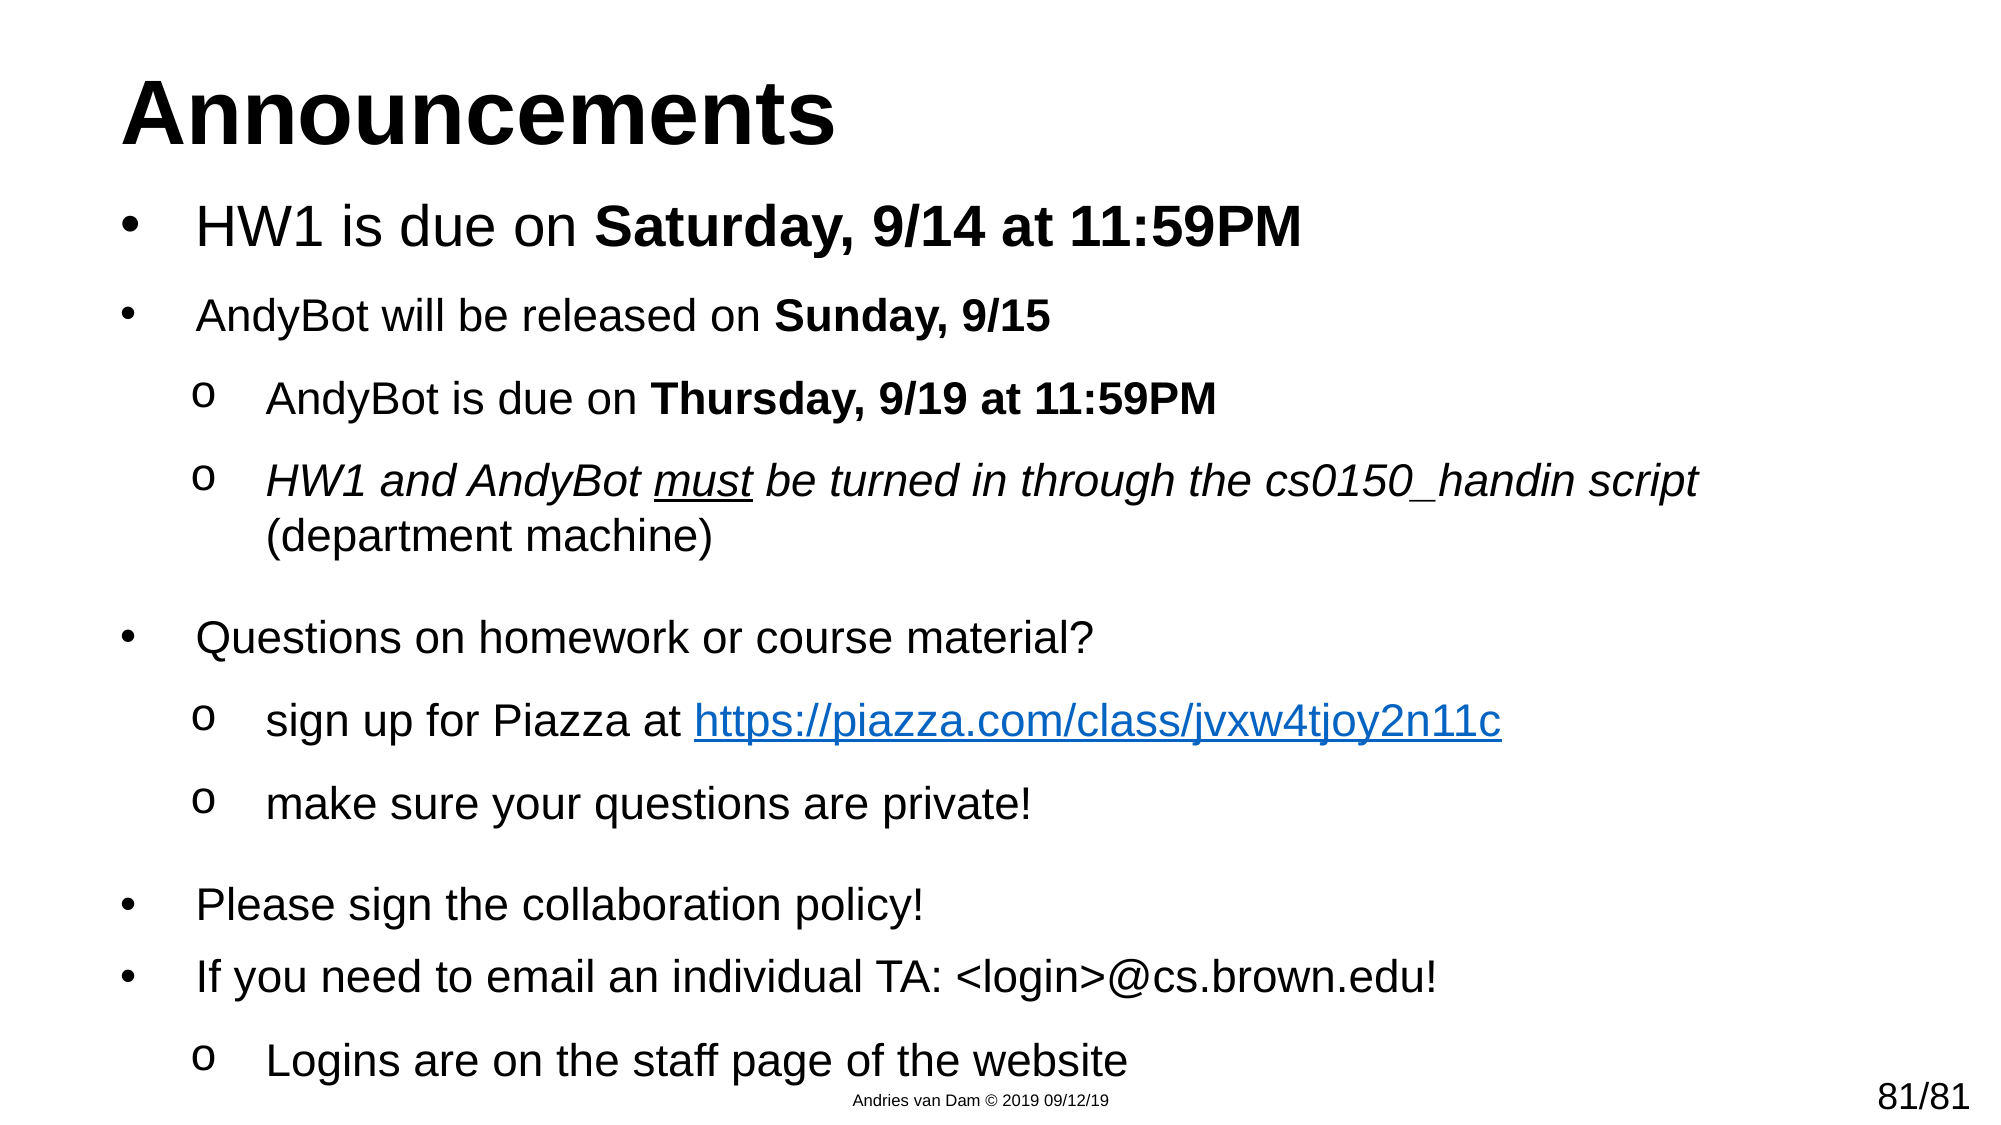

# Announcements
HW1 is due on Saturday, 9/14 at 11:59PM
AndyBot will be released on Sunday, 9/15
AndyBot is due on Thursday, 9/19 at 11:59PM
HW1 and AndyBot must be turned in through the cs0150_handin script (department machine)

Questions on homework or course material?
sign up for Piazza at https://piazza.com/class/jvxw4tjoy2n11c
make sure your questions are private!

Please sign the collaboration policy!

If you need to email an individual TA: <login>@cs.brown.edu!
Logins are on the staff page of the website